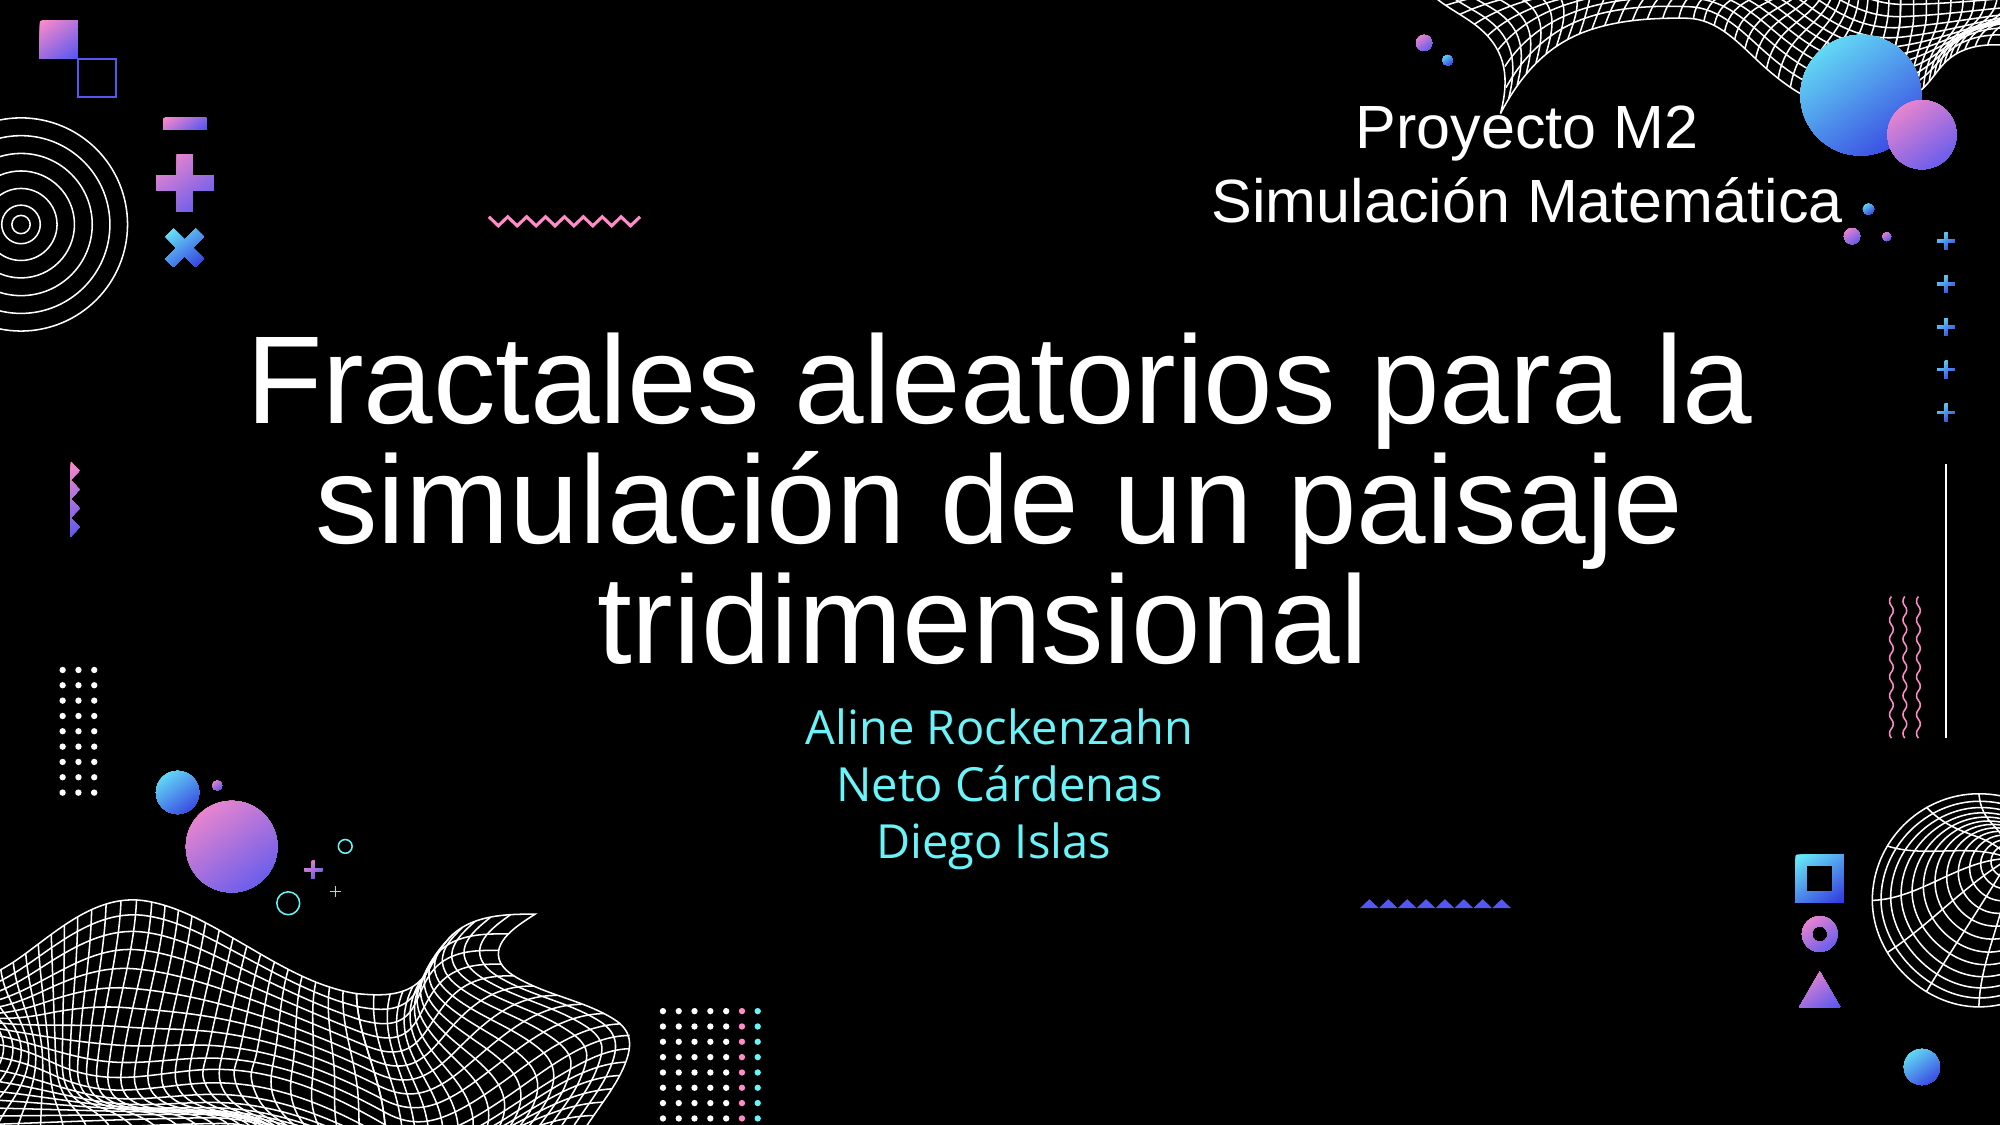

Proyecto M2
Simulación Matemática
# Fractales aleatorios para la simulación de un paisaje tridimensional
Aline Rockenzahn
Neto Cárdenas
Diego Islas